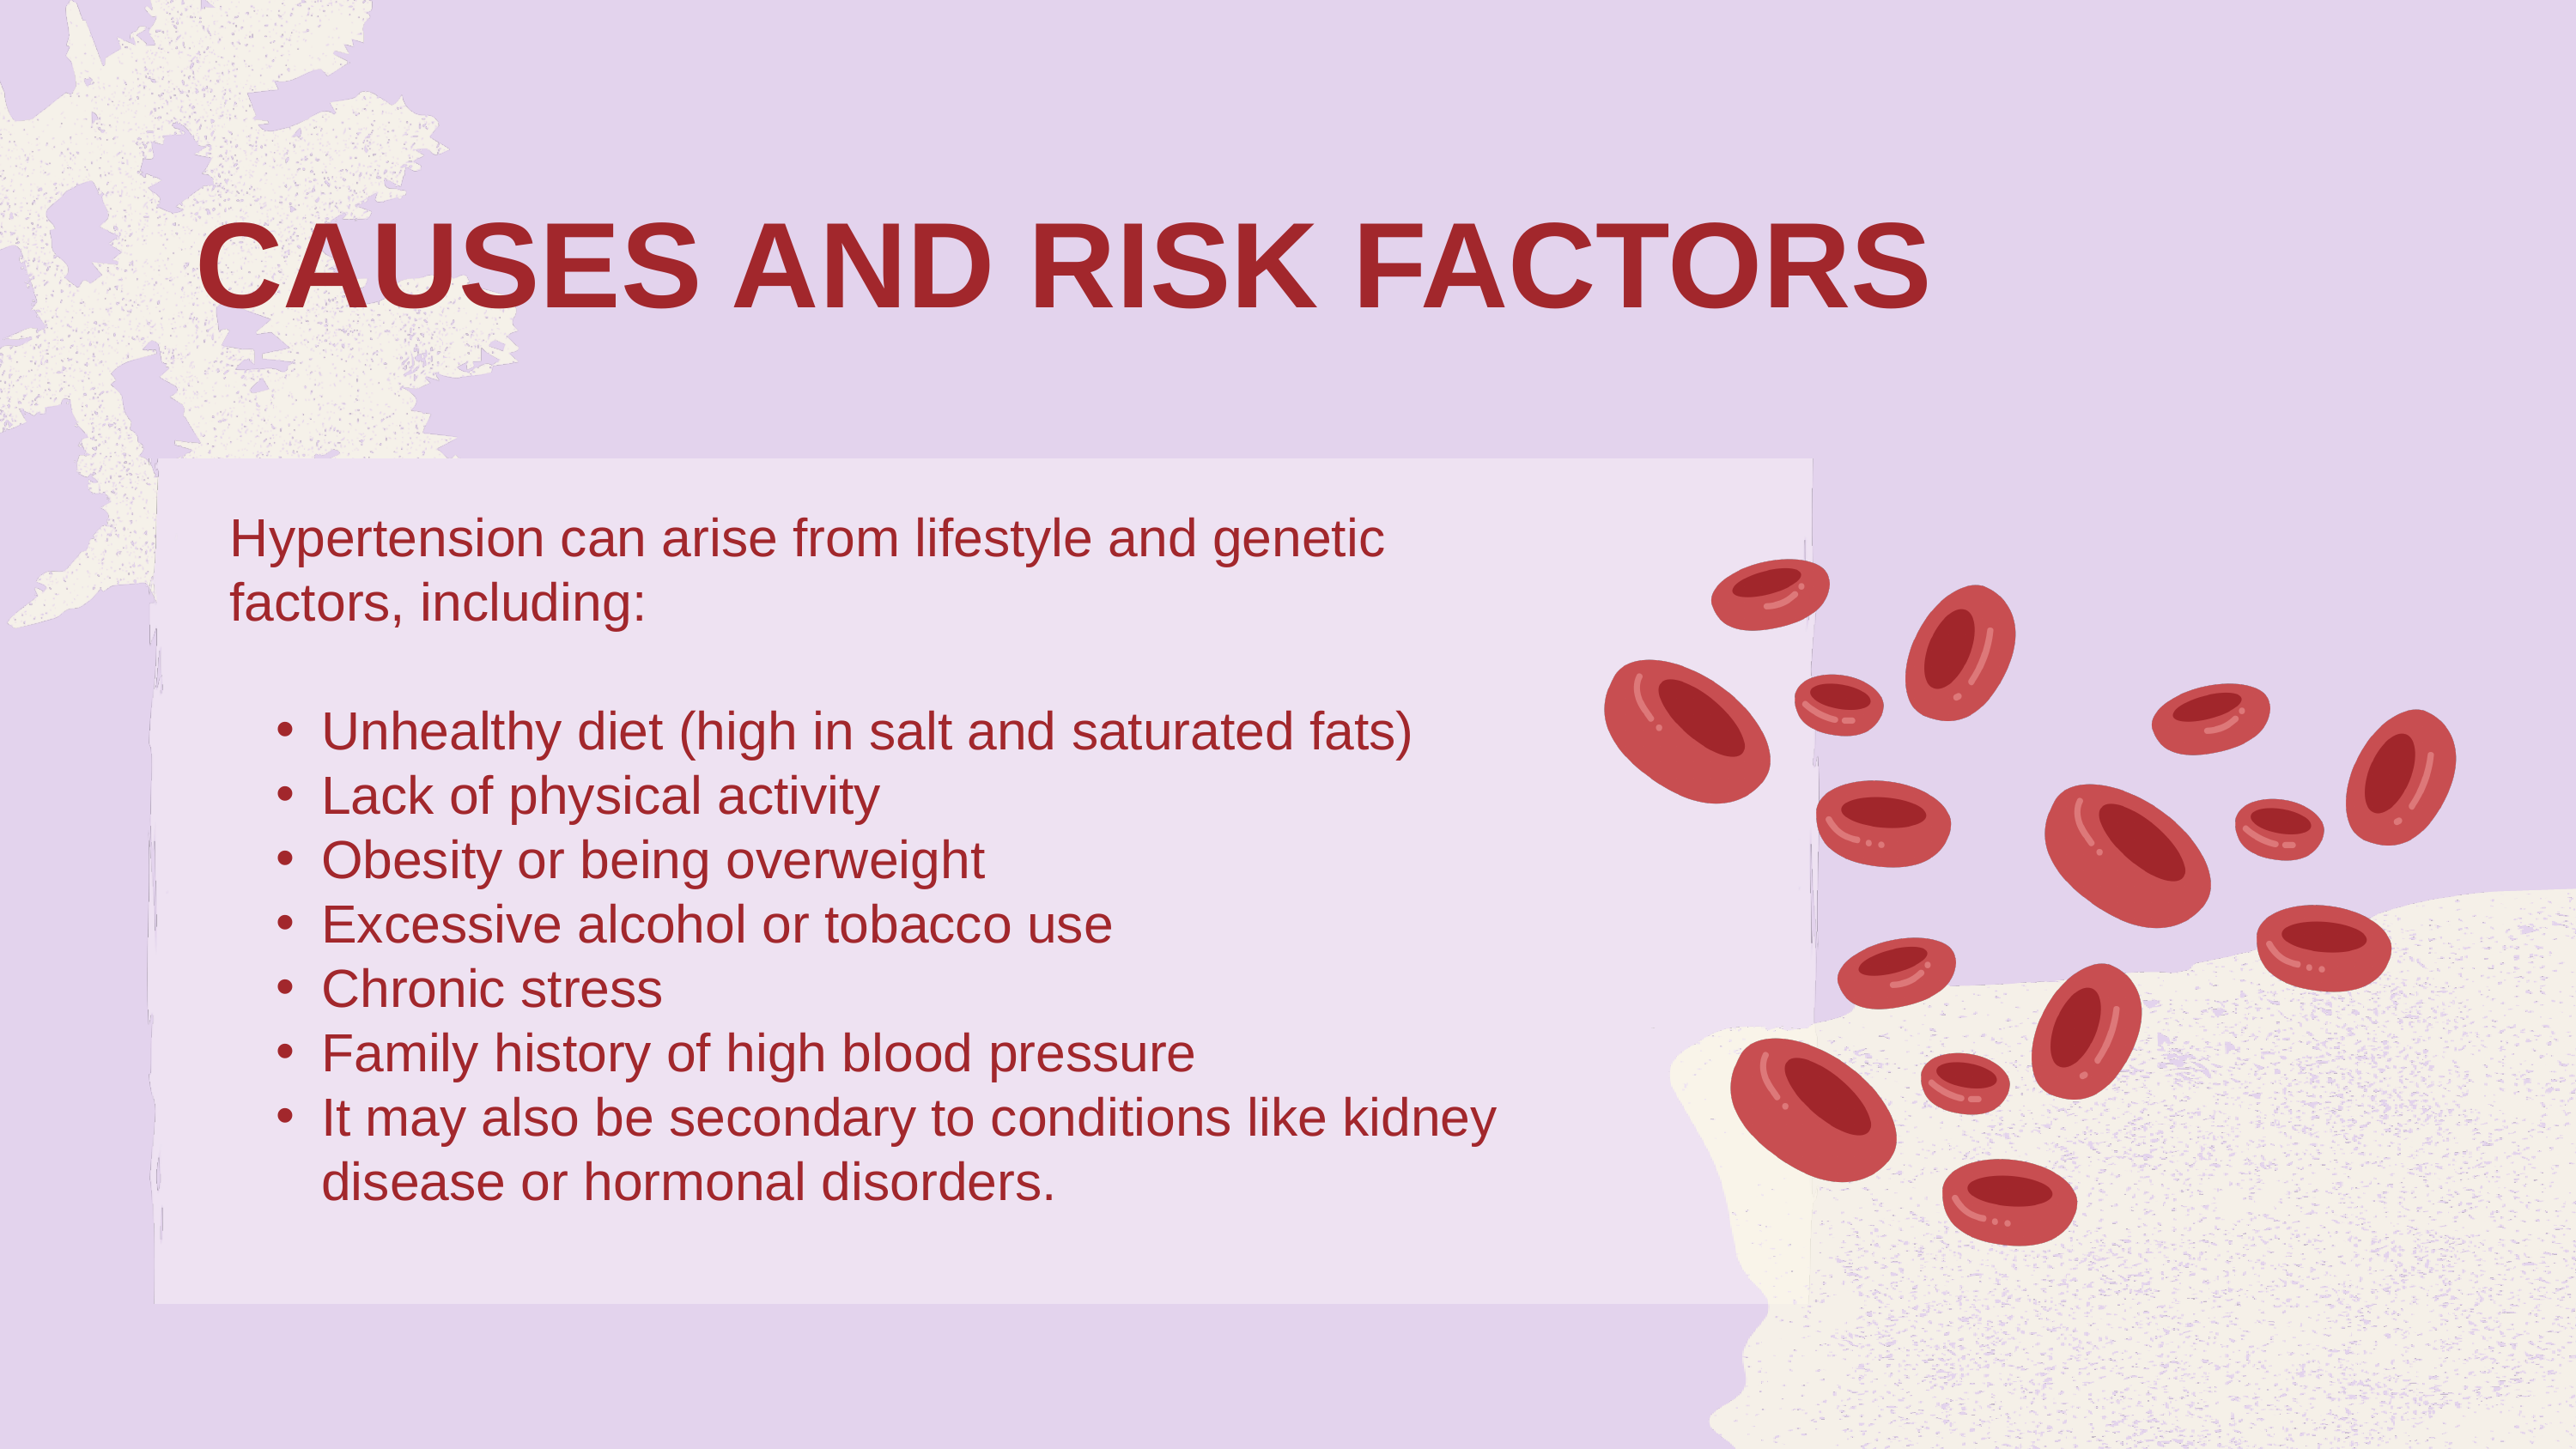

CAUSES AND RISK FACTORS

Hypertension can arise from lifestyle and genetic factors, including:

Unhealthy diet (high in salt and saturated fats)
Lack of physical activity
Obesity or being overweight
Excessive alcohol or tobacco use
Chronic stress
Family history of high blood pressure
It may also be secondary to conditions like kidney disease or hormonal disorders.